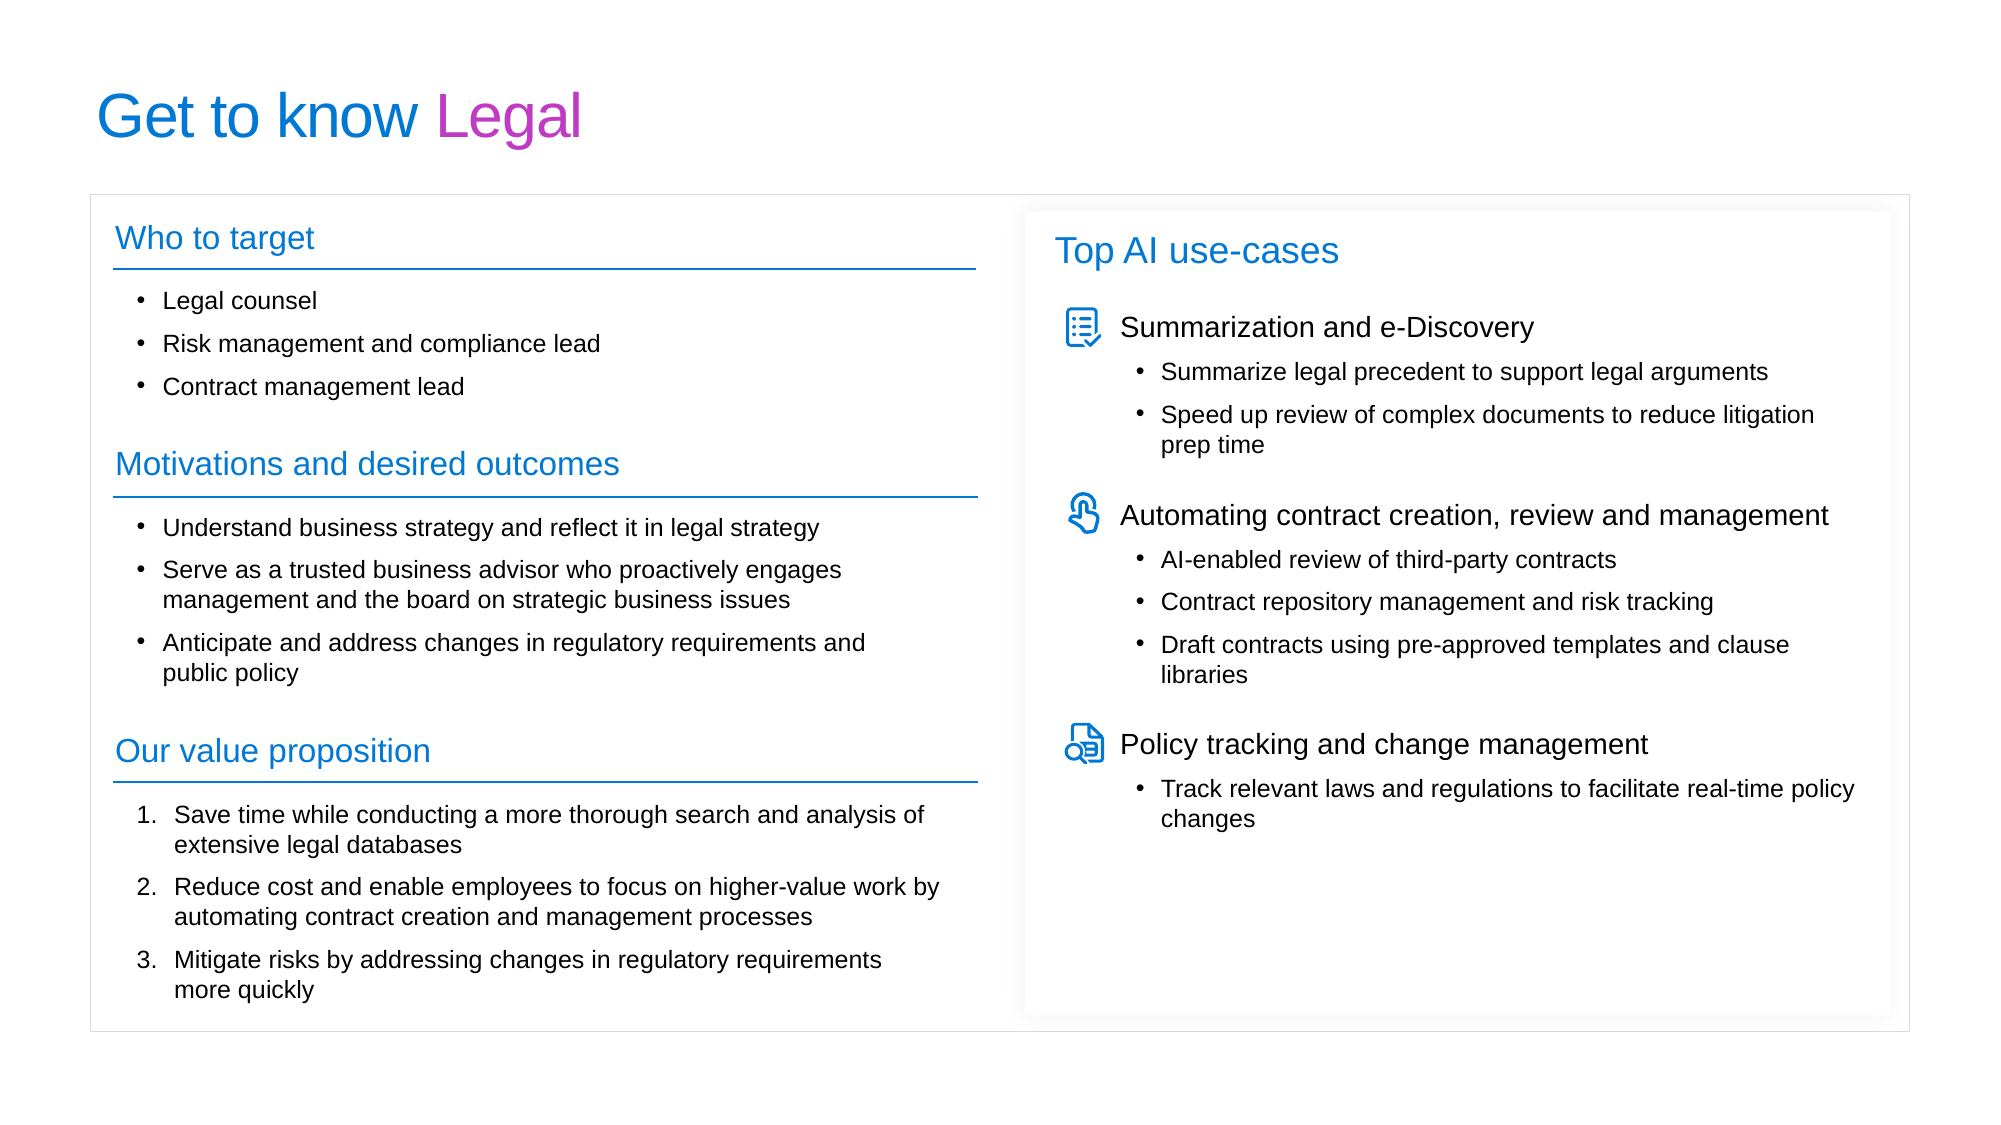

# Get to know Legal

Who to target
Legal counsel
Risk management and compliance lead
Contract management lead
Top AI use-cases
Summarization and e-Discovery
Summarize legal precedent to support legal arguments
Speed up review of complex documents to reduce litigation prep time
Automating contract creation, review and management
AI-enabled review of third-party contracts
Contract repository management and risk tracking
Draft contracts using pre-approved templates and clause libraries
Policy tracking and change management
Track relevant laws and regulations to facilitate real-time policy changes

Motivations and desired outcomes
Understand business strategy and reflect it in legal strategy
Serve as a trusted business advisor who proactively engages management and the board on strategic business issues
Anticipate and address changes in regulatory requirements and
public policy

Our value proposition
Save time while conducting a more thorough search and analysis of extensive legal databases
Reduce cost and enable employees to focus on higher-value work by automating contract creation and management processes
Mitigate risks by addressing changes in regulatory requirements
more quickly